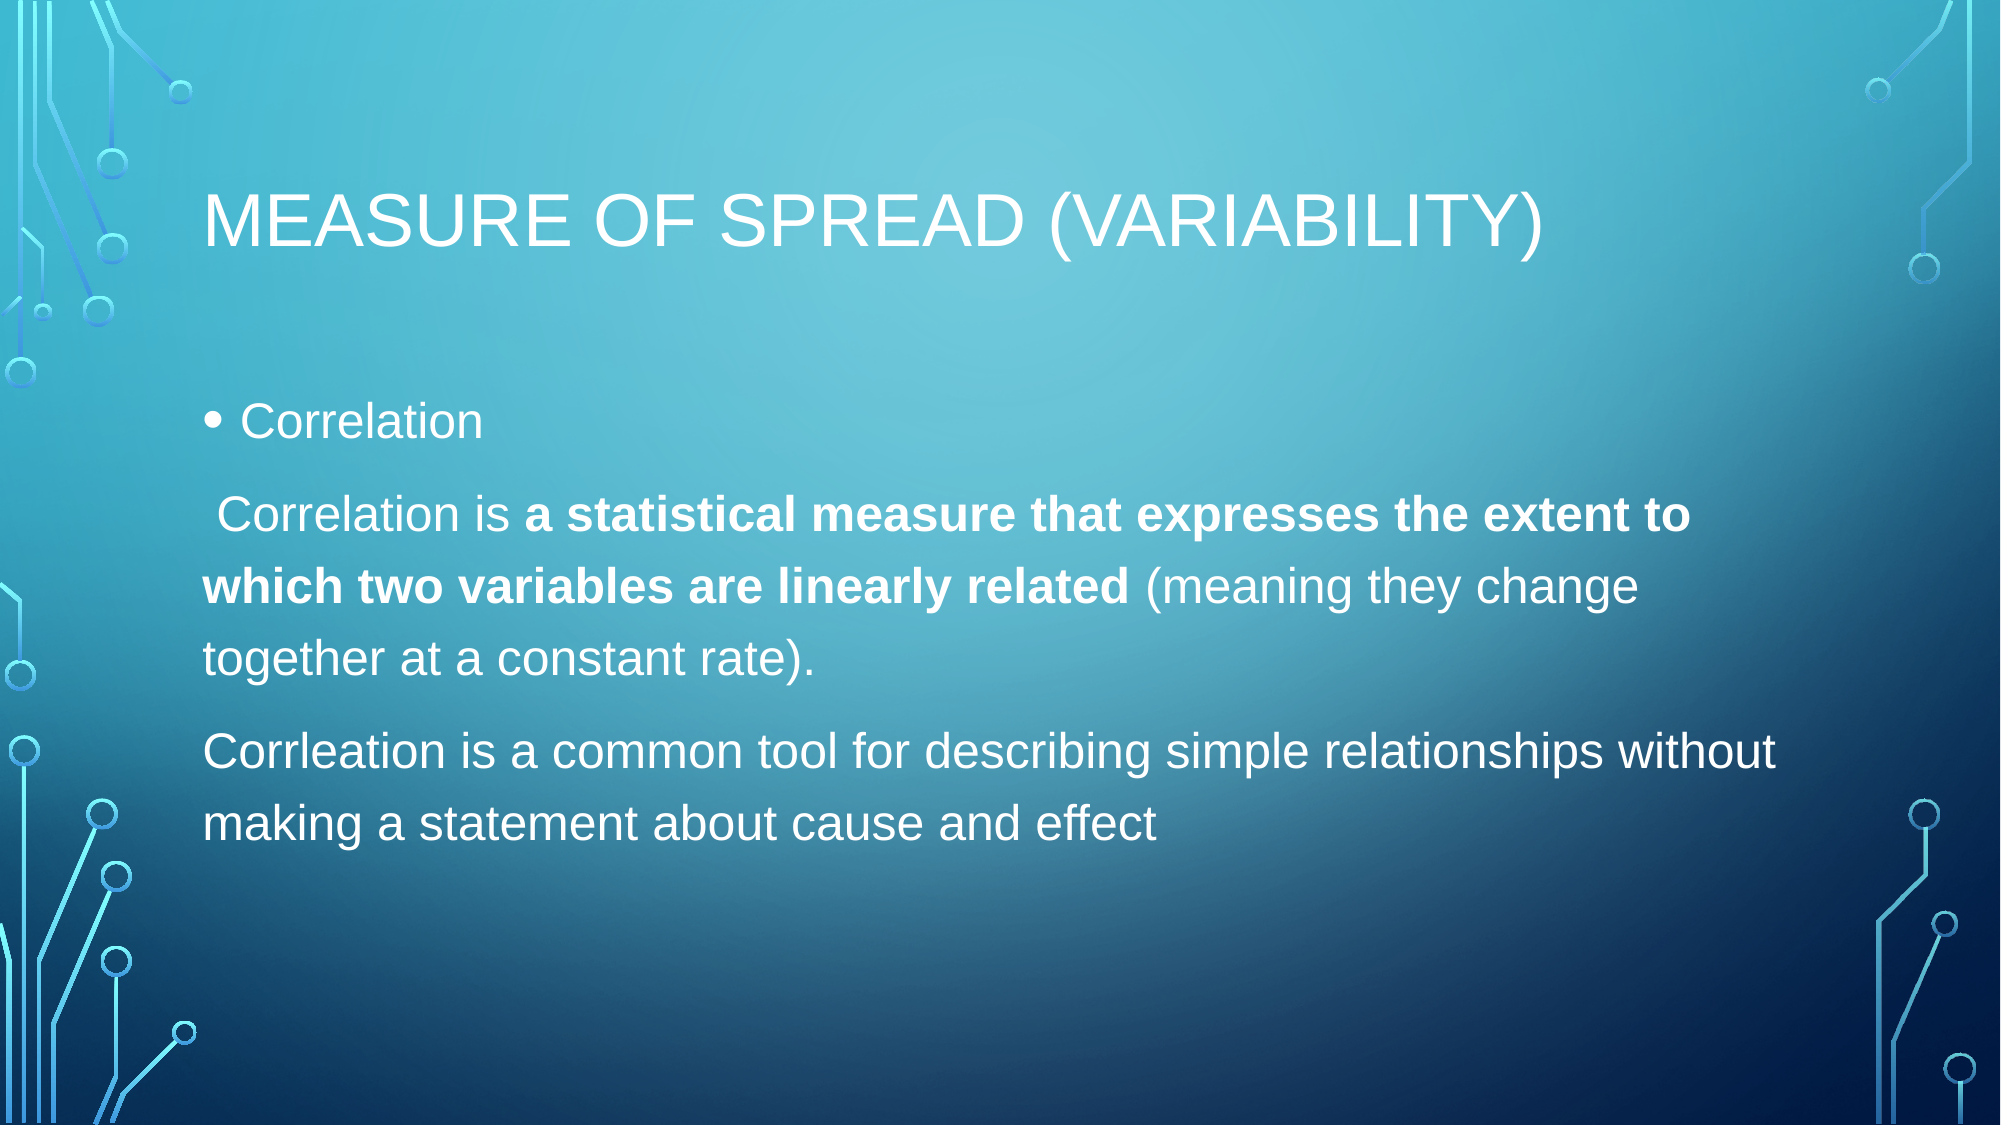

# Measure of spread (variability)
Correlation
 Correlation is a statistical measure that expresses the extent to which two variables are linearly related (meaning they change together at a constant rate).
Corrleation is a common tool for describing simple relationships without making a statement about cause and effect